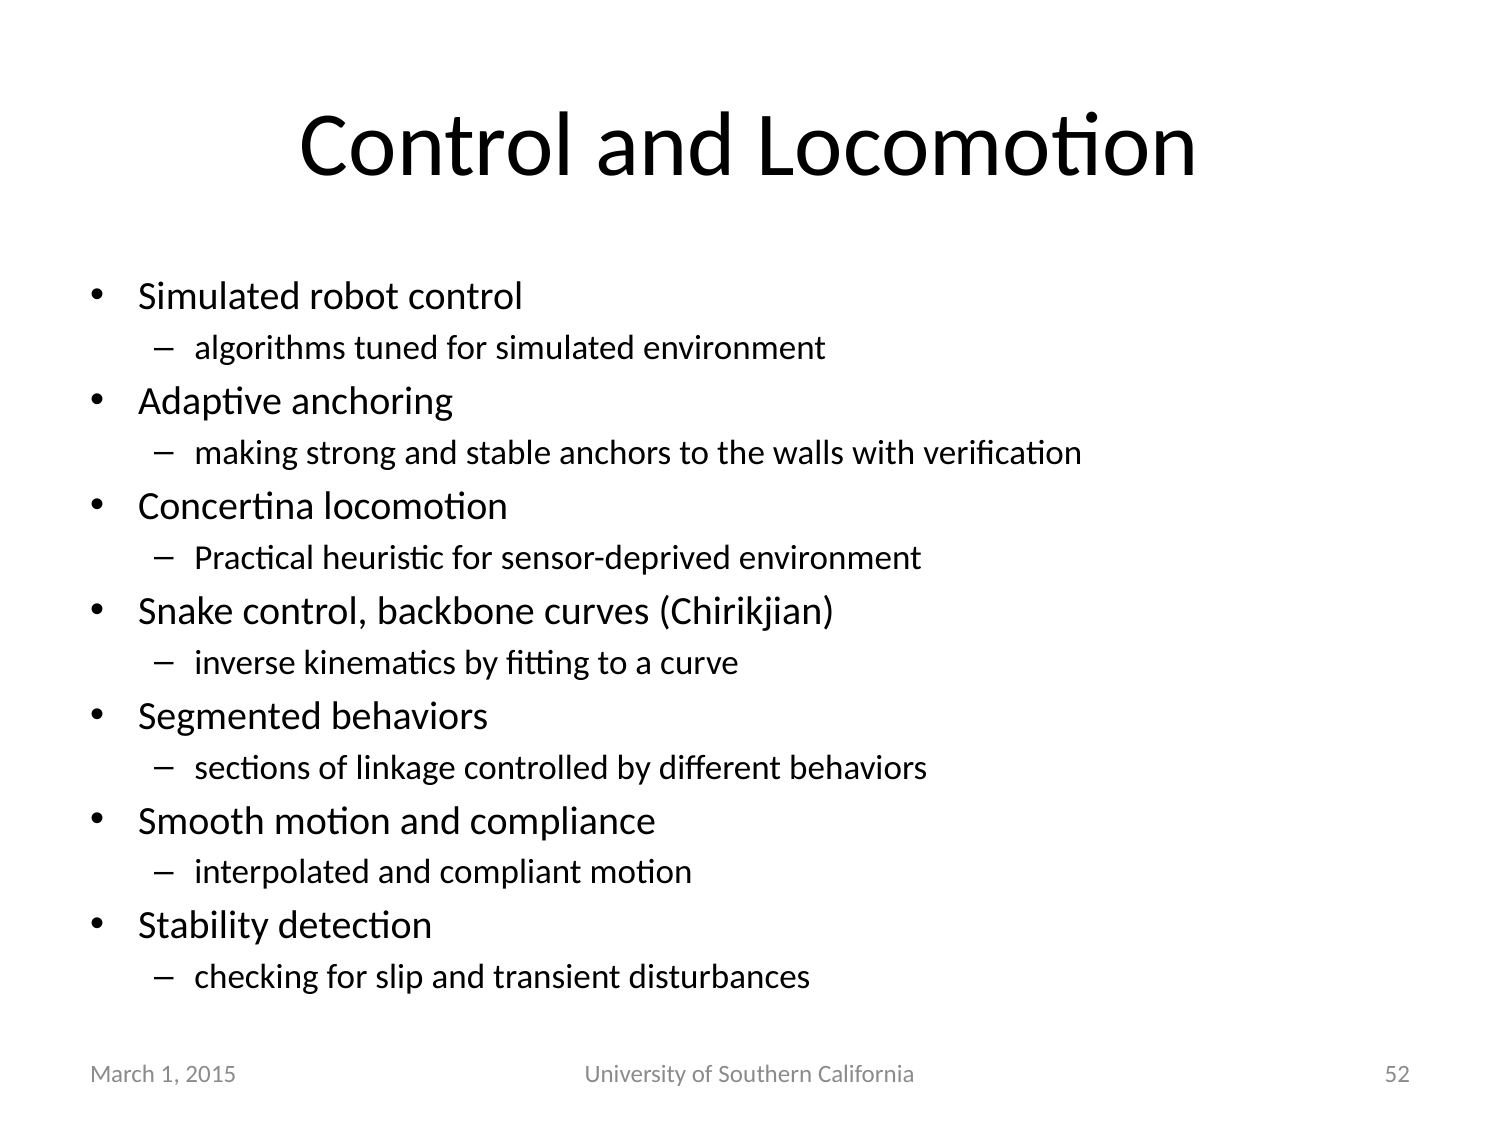

# Control and Locomotion
Simulated robot control
algorithms tuned for simulated environment
Adaptive anchoring
making strong and stable anchors to the walls with verification
Concertina locomotion
Practical heuristic for sensor-deprived environment
Snake control, backbone curves (Chirikjian)
inverse kinematics by fitting to a curve
Segmented behaviors
sections of linkage controlled by different behaviors
Smooth motion and compliance
interpolated and compliant motion
Stability detection
checking for slip and transient disturbances
March 1, 2015
University of Southern California
52